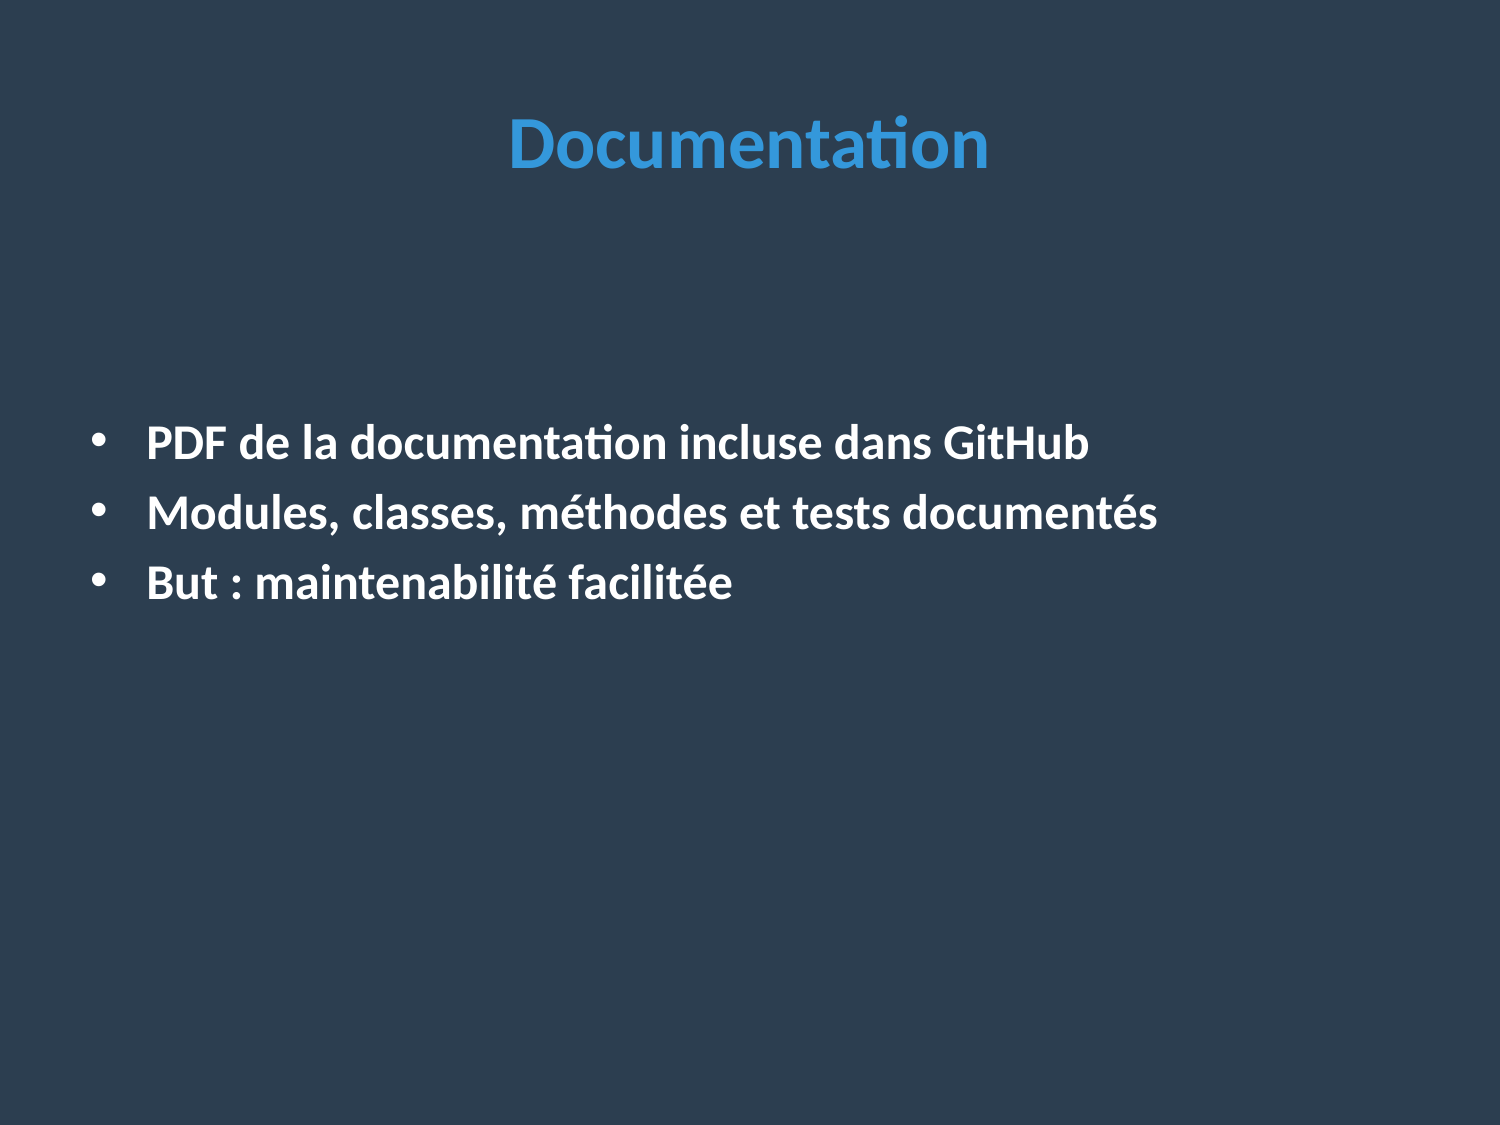

# Documentation

PDF de la documentation incluse dans GitHub
Modules, classes, méthodes et tests documentés
But : maintenabilité facilitée